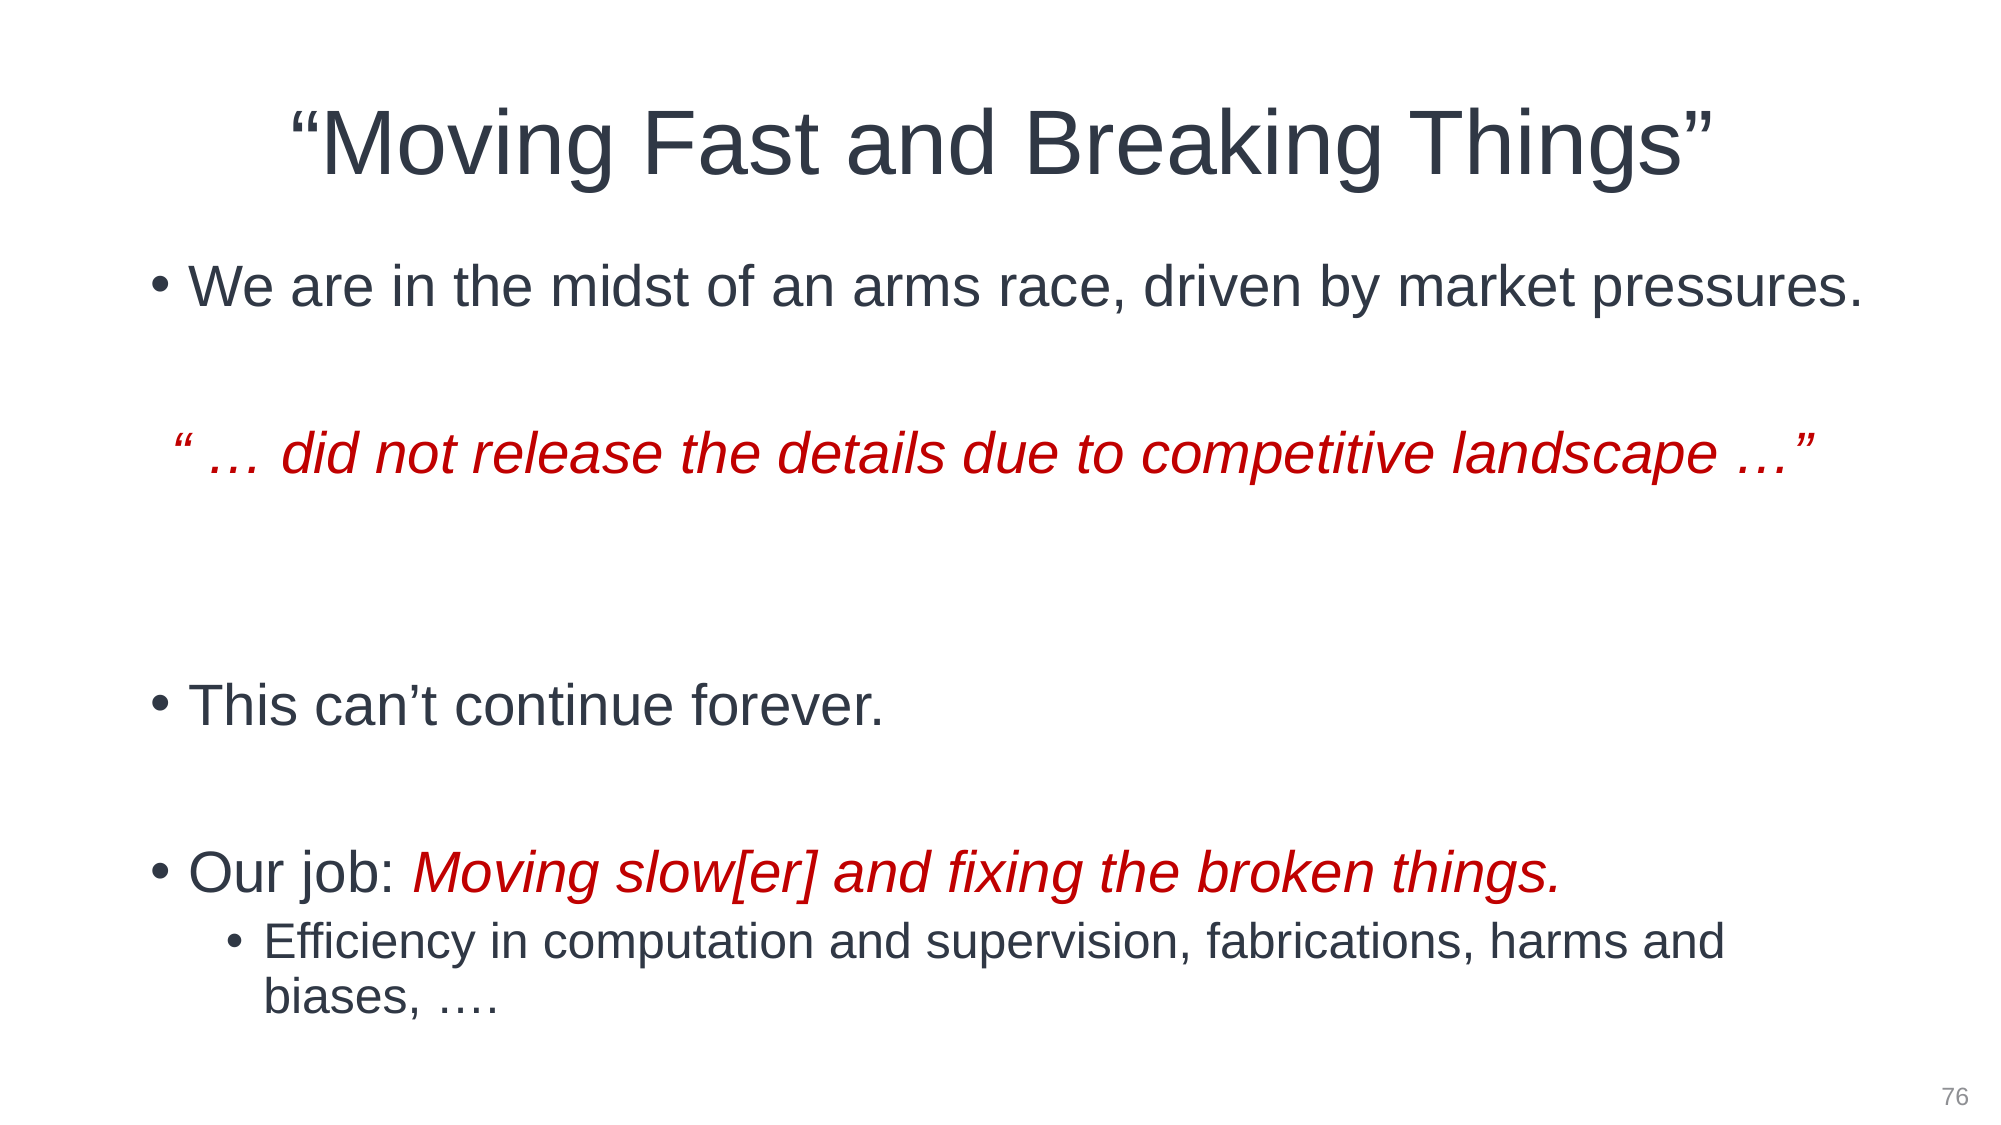

# “Moving Fast and Breaking Things”
We are in the midst of an arms race, driven by market pressures.

This can’t continue forever.

Our job: Moving slow[er] and fixing the broken things.
Efficiency in computation and supervision, fabrications, harms and biases, ….
“ … did not release the details due to competitive landscape …”
76